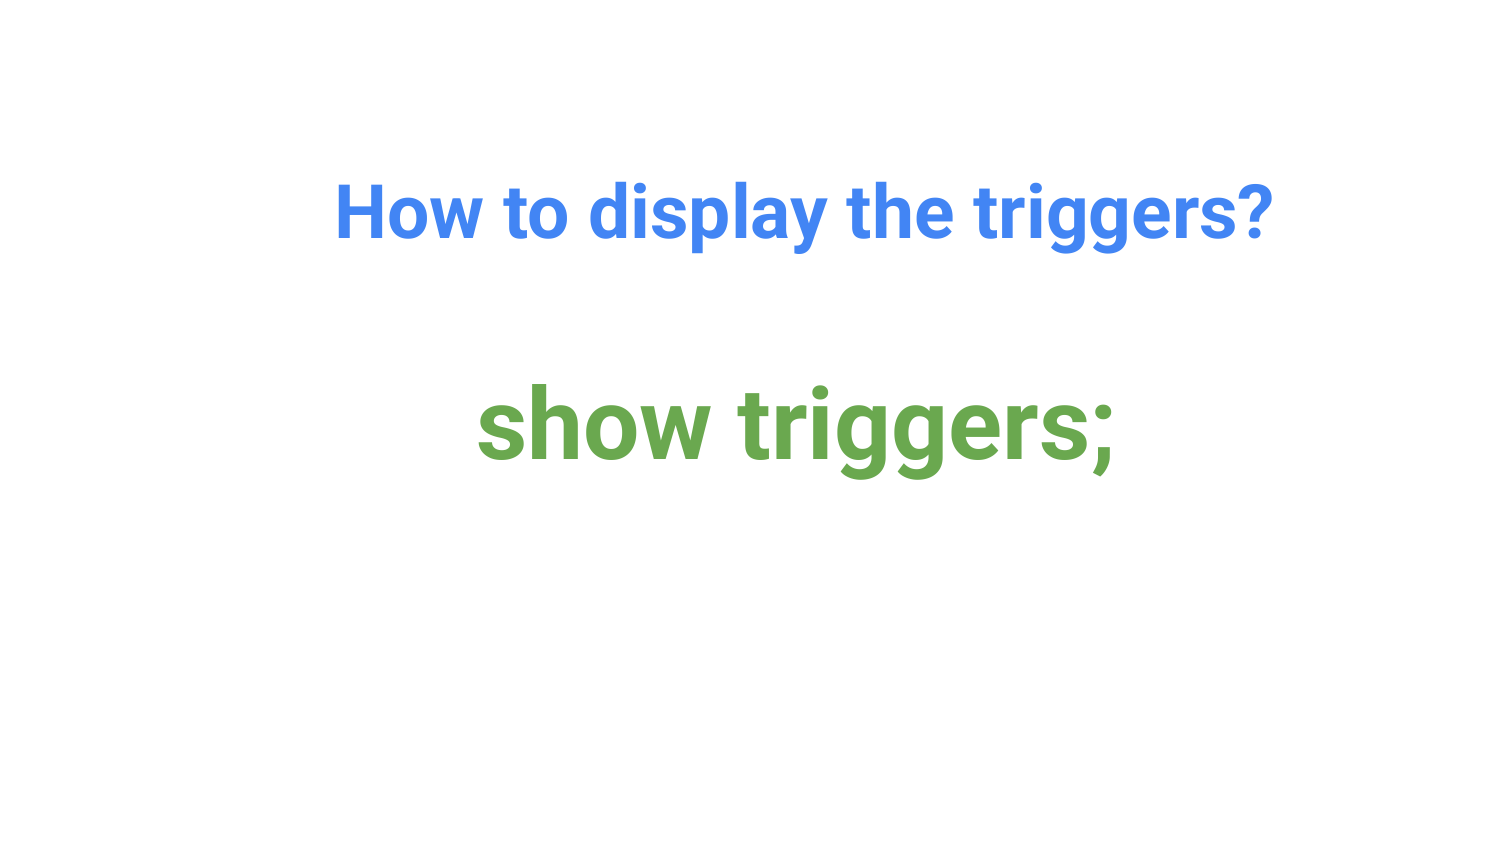

# How to display the triggers?
show triggers;